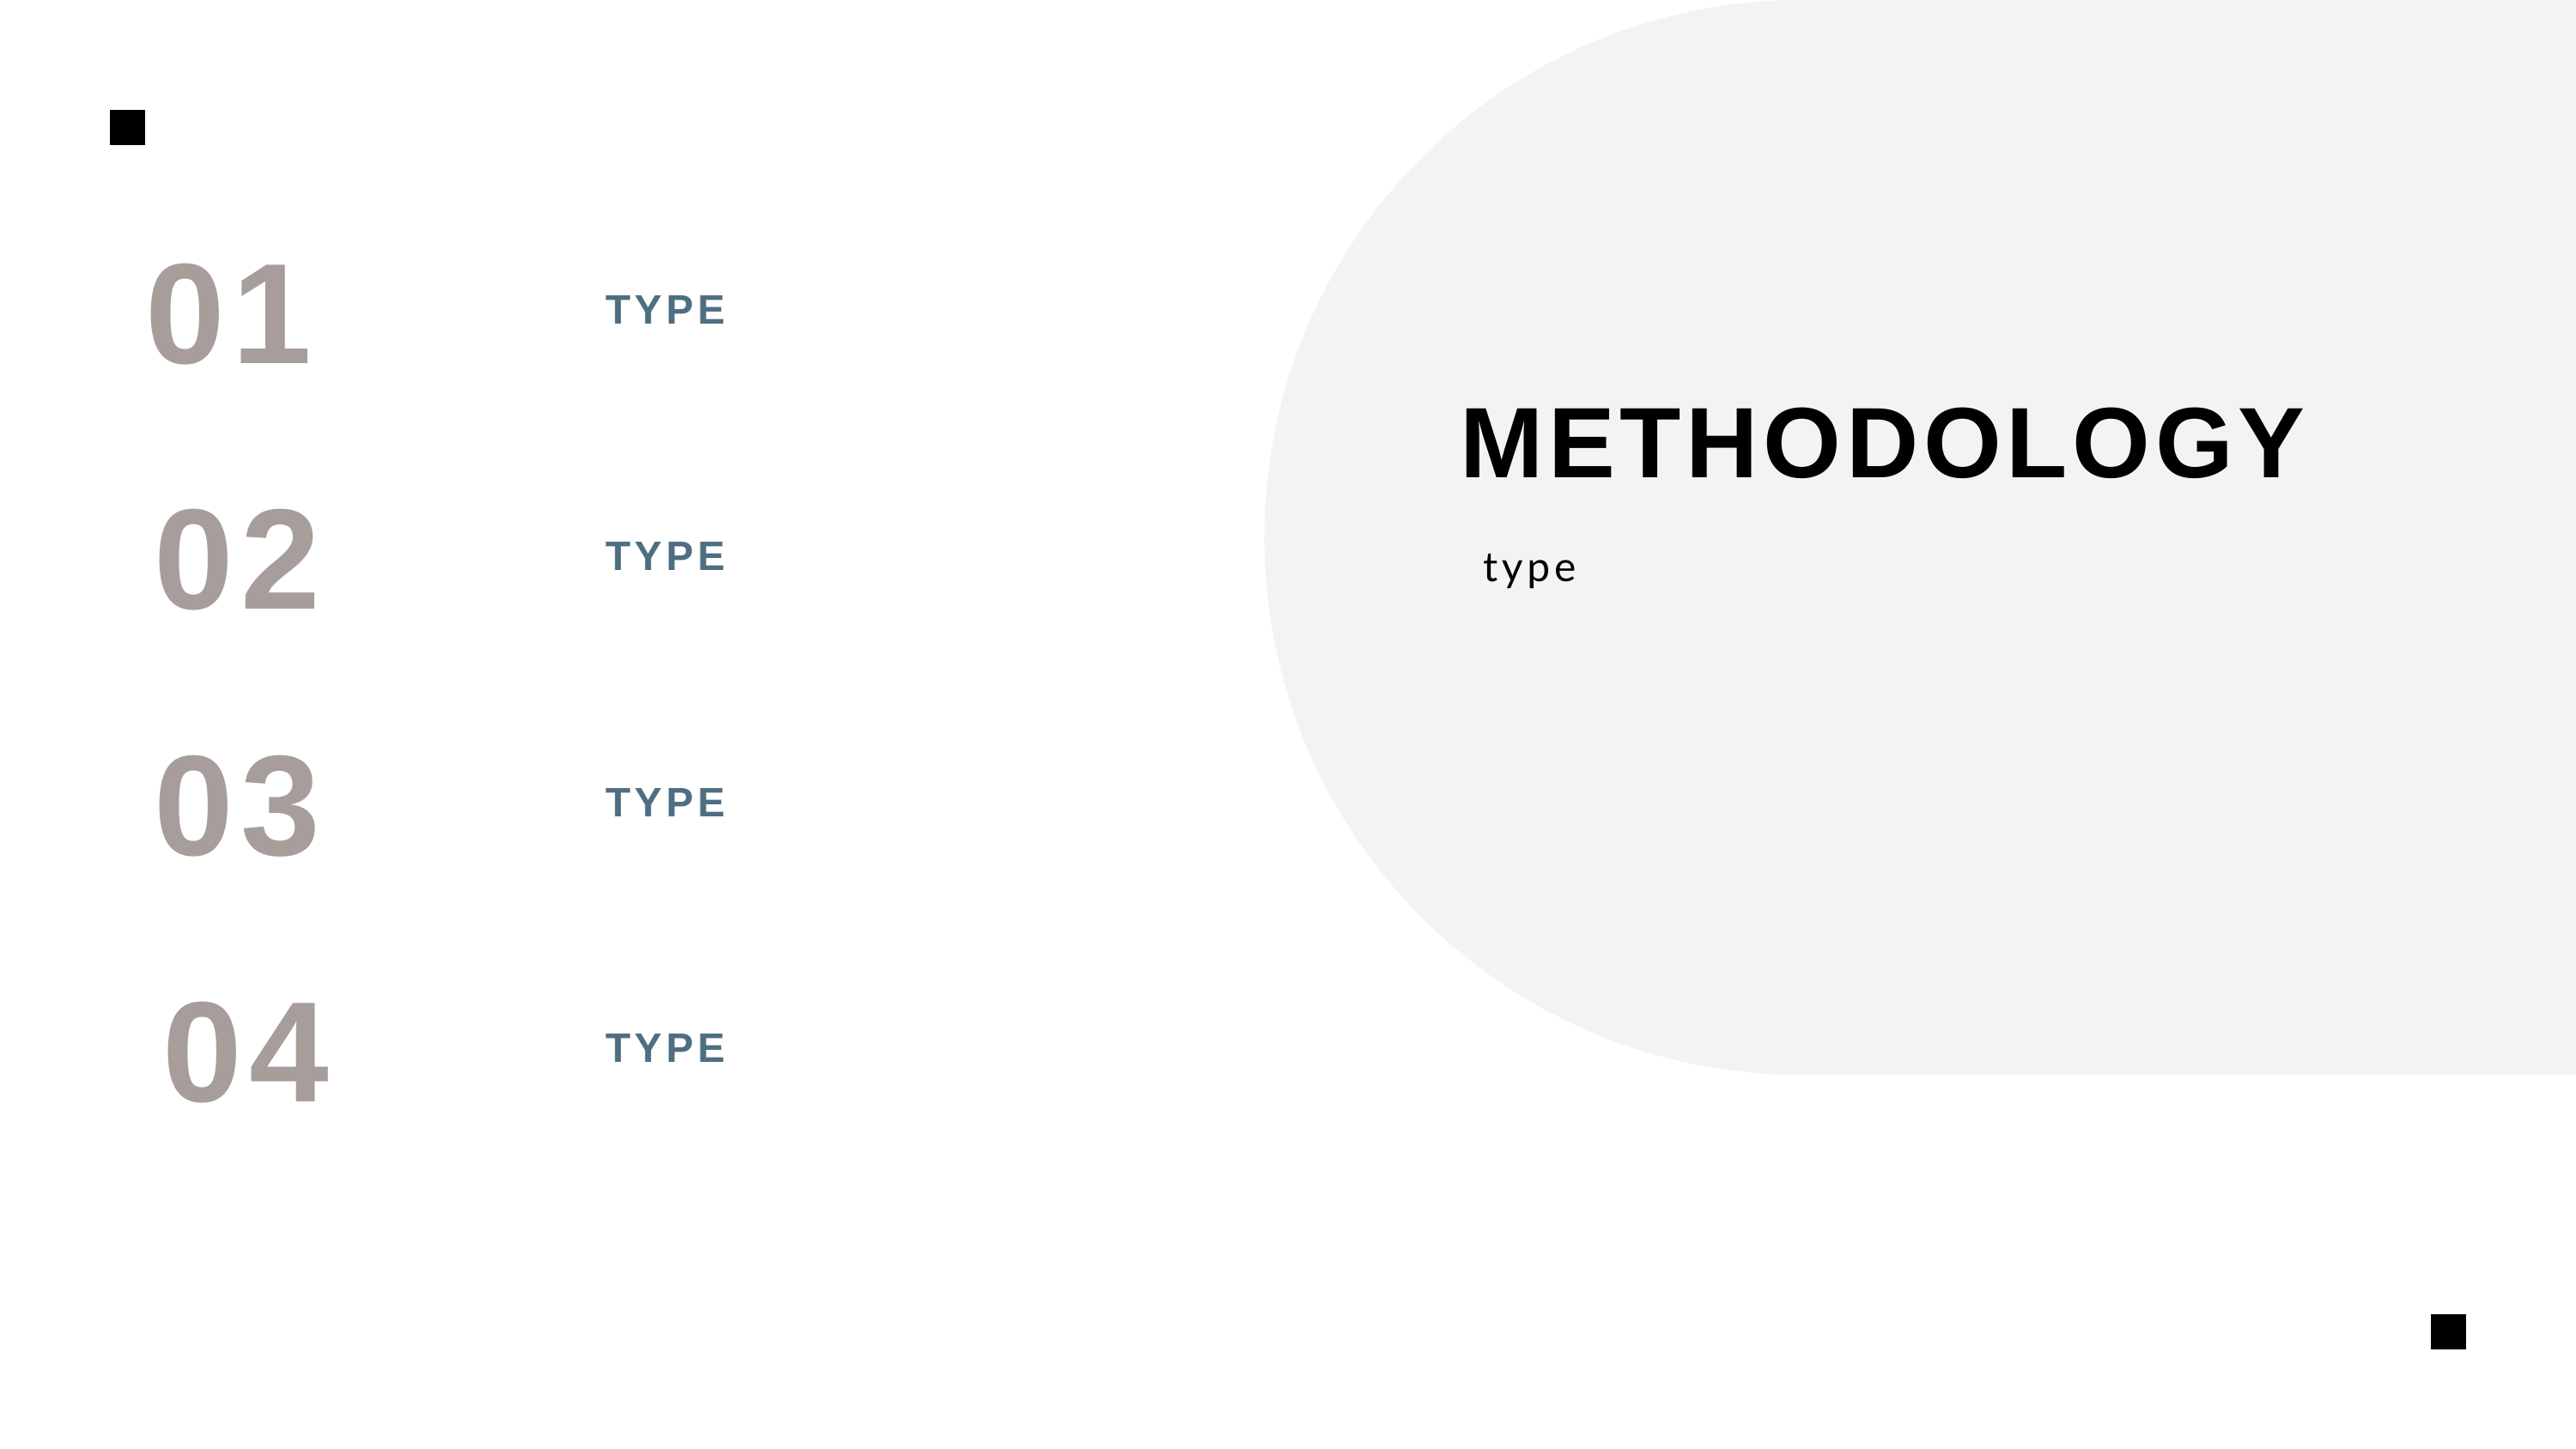

01
TYPE
METHODOLOGY
02
TYPE
type
03
TYPE
04
TYPE